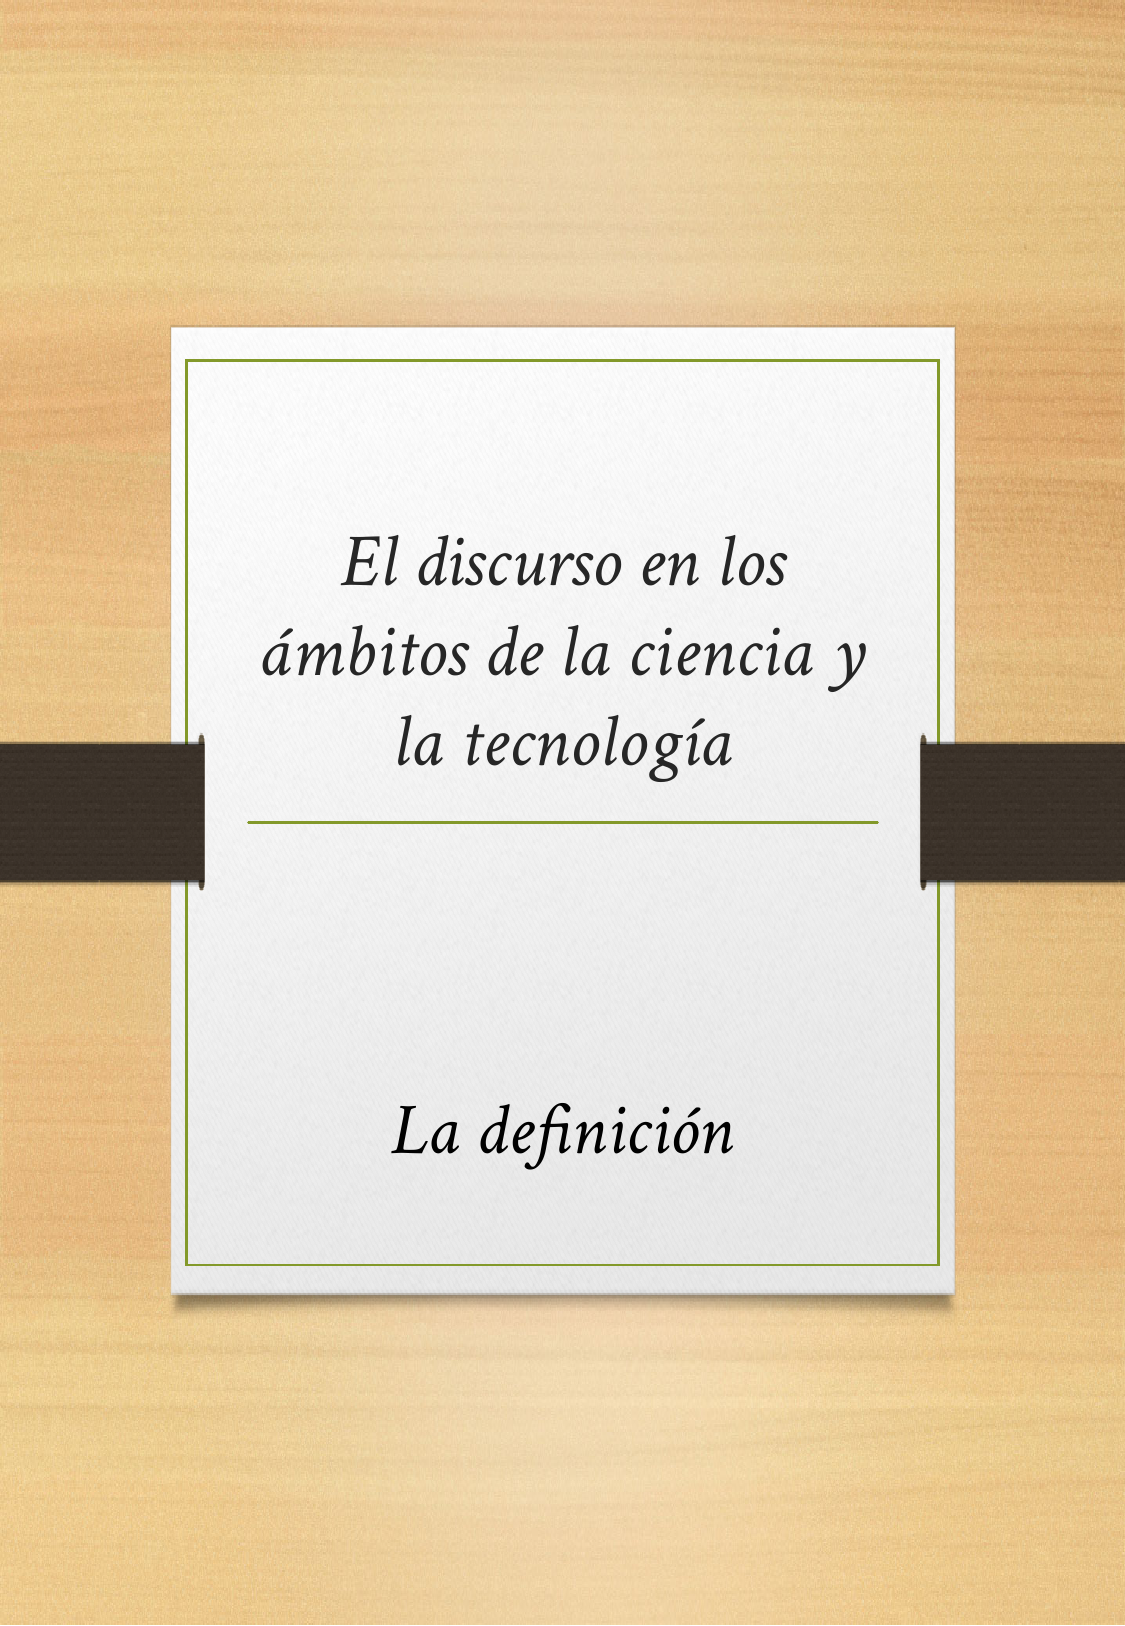

# El discurso en los ámbitos de la ciencia y la tecnología

La definición